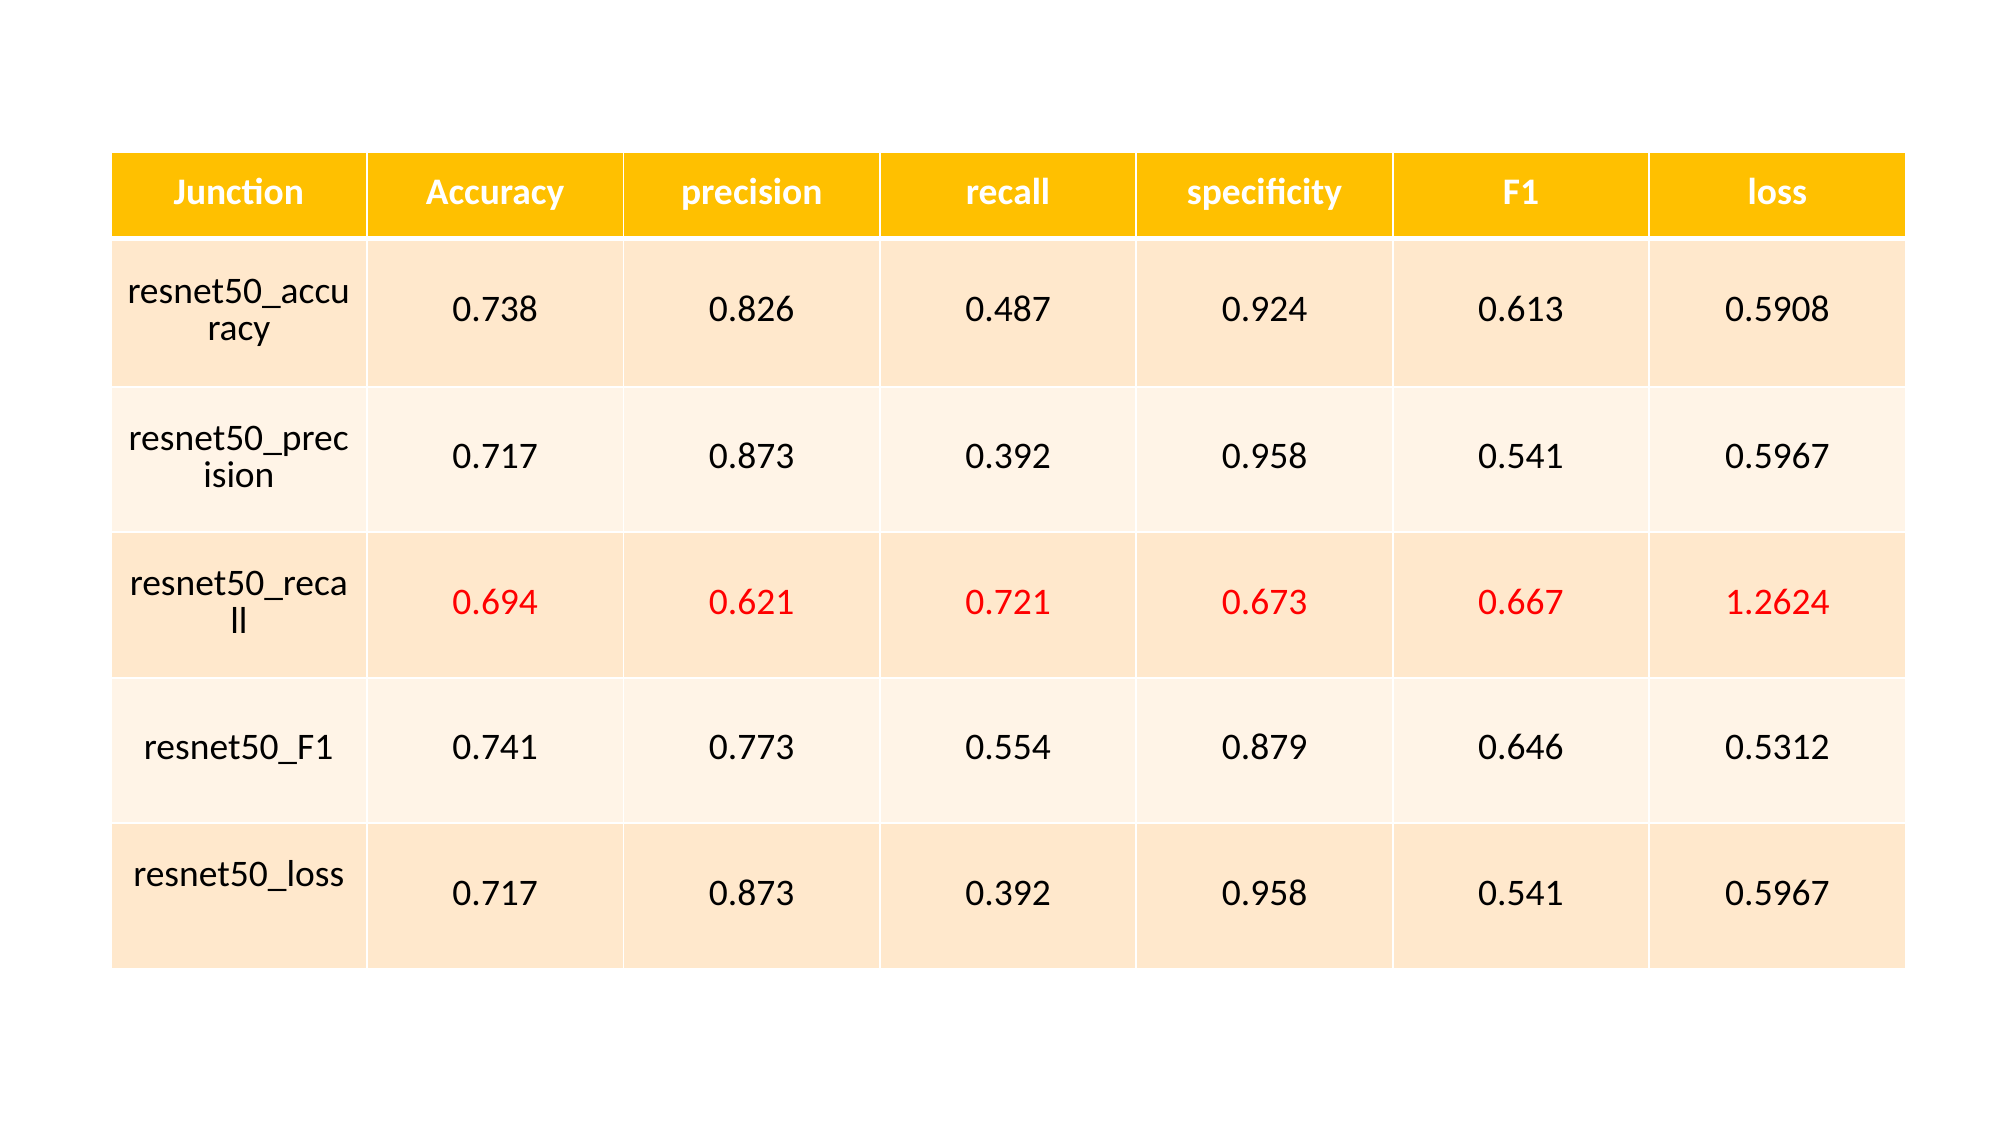

| Junction | Accuracy | precision | recall | specificity | F1 | loss |
| --- | --- | --- | --- | --- | --- | --- |
| resnet50\_accuracy | 0.738 | 0.826 | 0.487 | 0.924 | 0.613 | 0.5908 |
| resnet50\_precision | 0.717 | 0.873 | 0.392 | 0.958 | 0.541 | 0.5967 |
| resnet50\_recall | 0.694 | 0.621 | 0.721 | 0.673 | 0.667 | 1.2624 |
| resnet50\_F1 | 0.741 | 0.773 | 0.554 | 0.879 | 0.646 | 0.5312 |
| resnet50\_loss | 0.717 | 0.873 | 0.392 | 0.958 | 0.541 | 0.5967 |